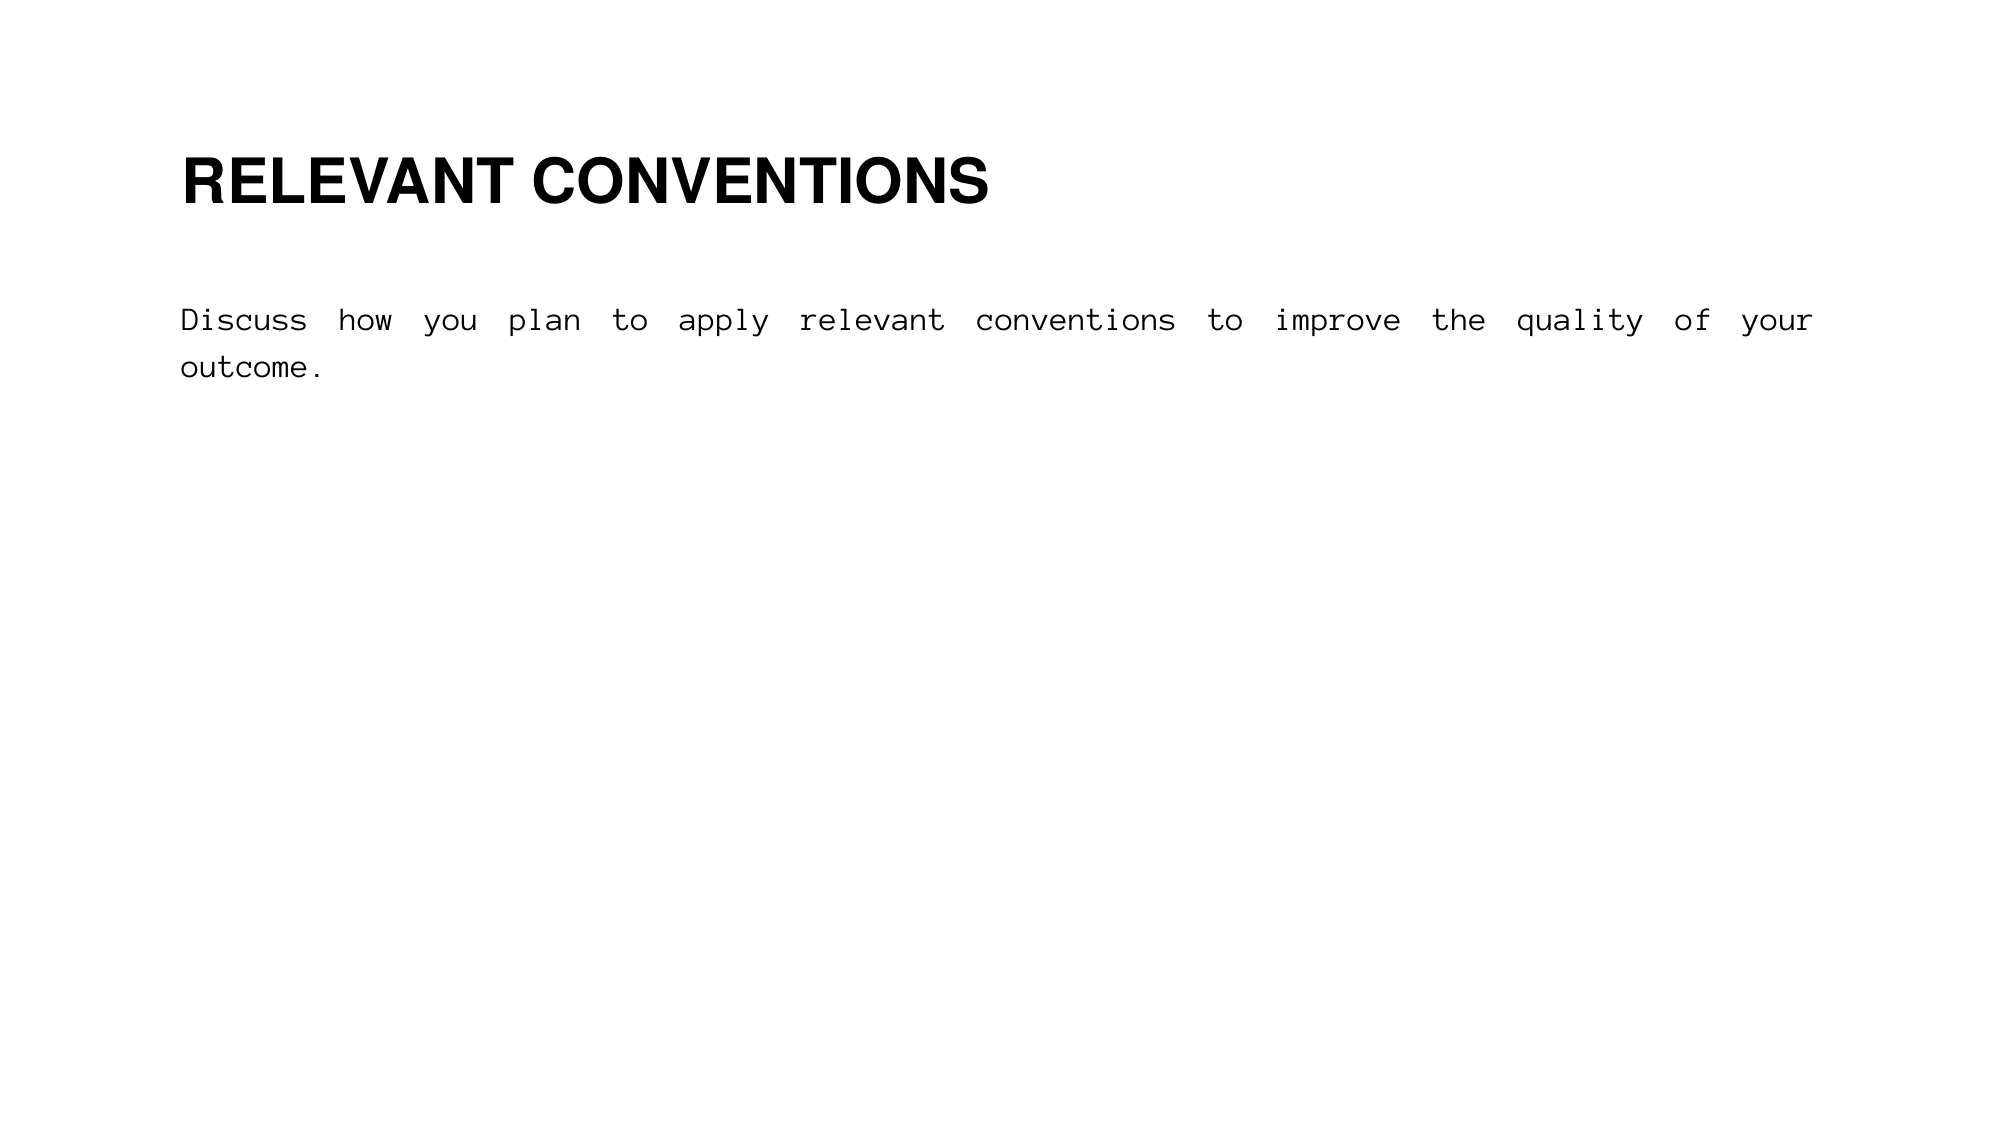

# RELEVANT CONVENTIONS
Discuss how you plan to apply relevant conventions to improve the quality of your outcome.